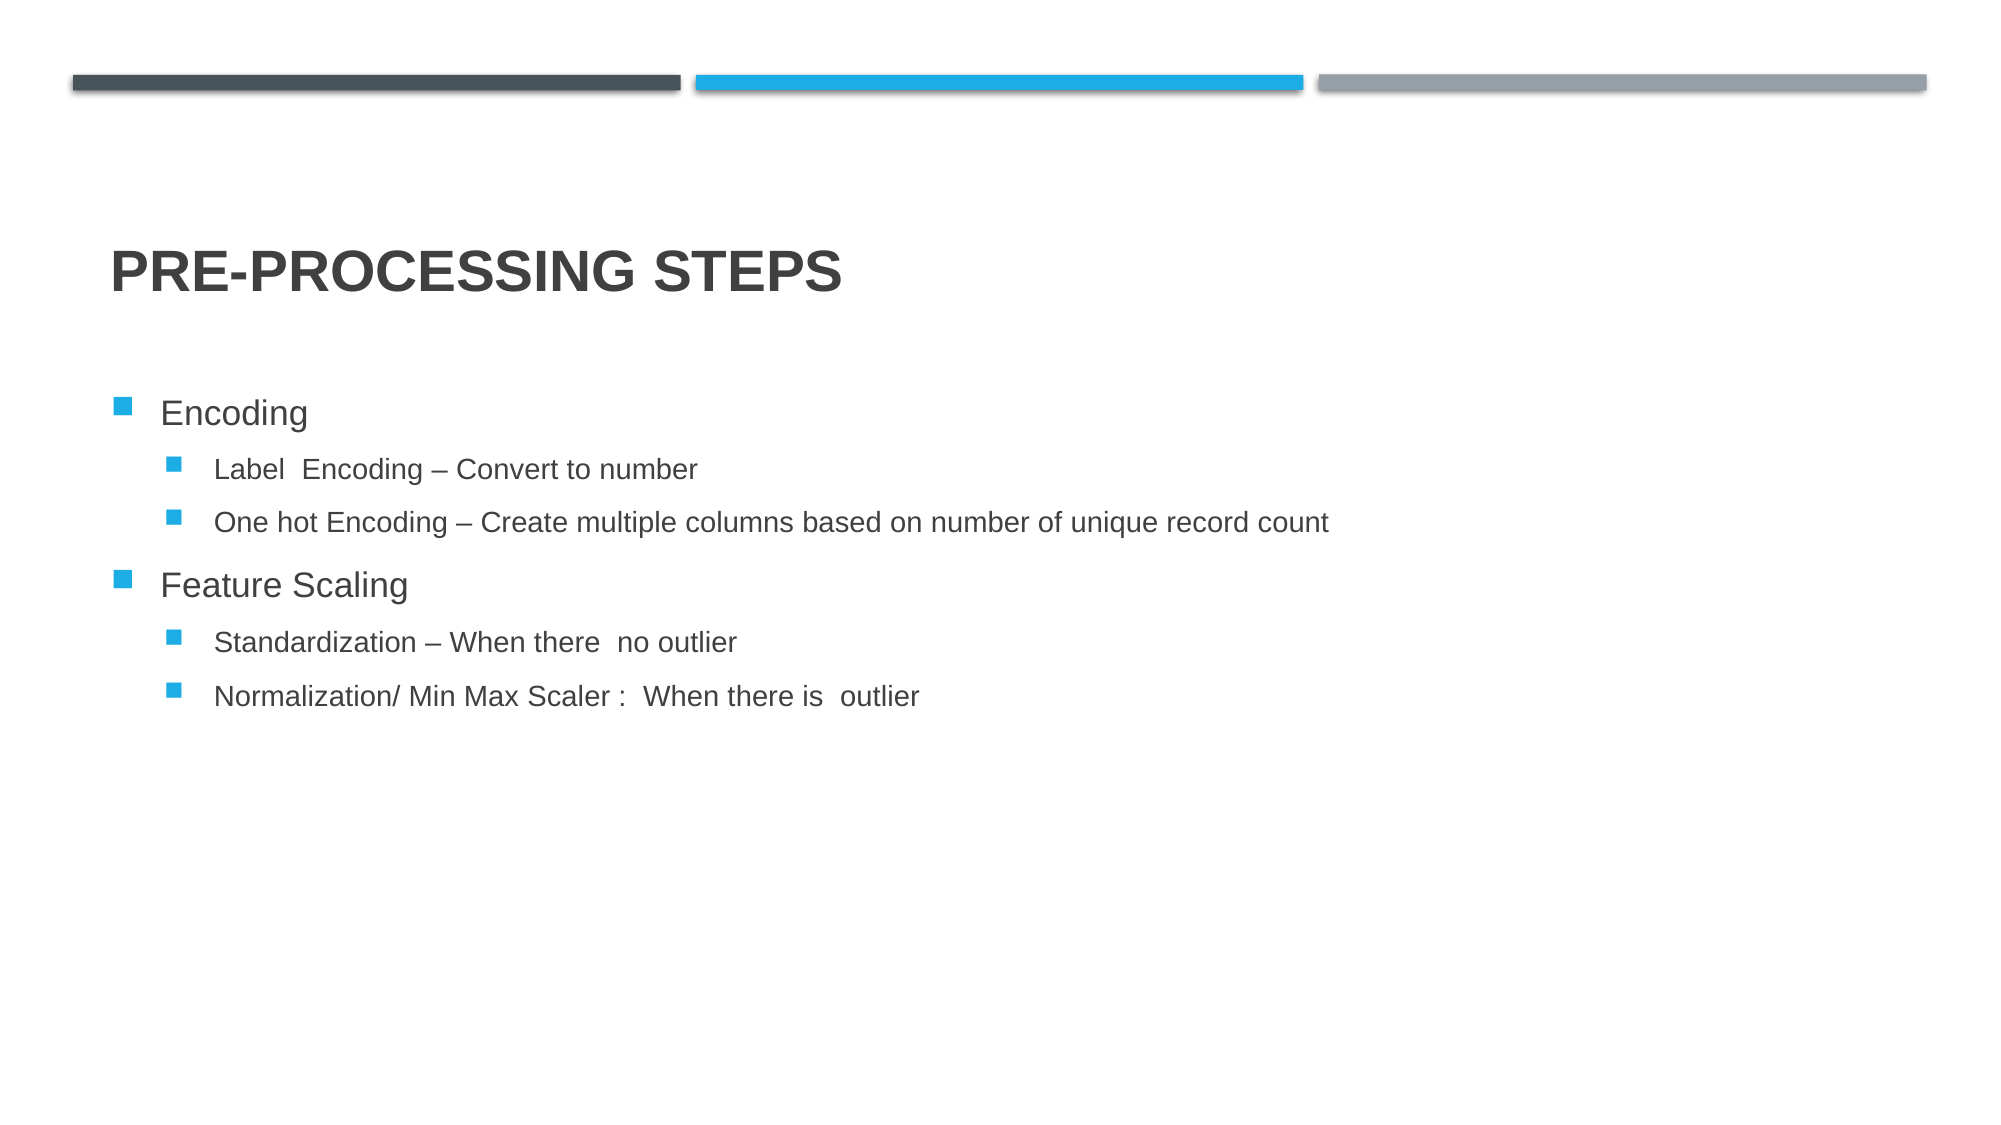

# Pre-Processing Steps
Encoding
Label  Encoding – Convert to number
One hot Encoding – Create multiple columns based on number of unique record count
Feature Scaling
Standardization – When there  no outlier
Normalization/ Min Max Scaler :  When there is  outlier